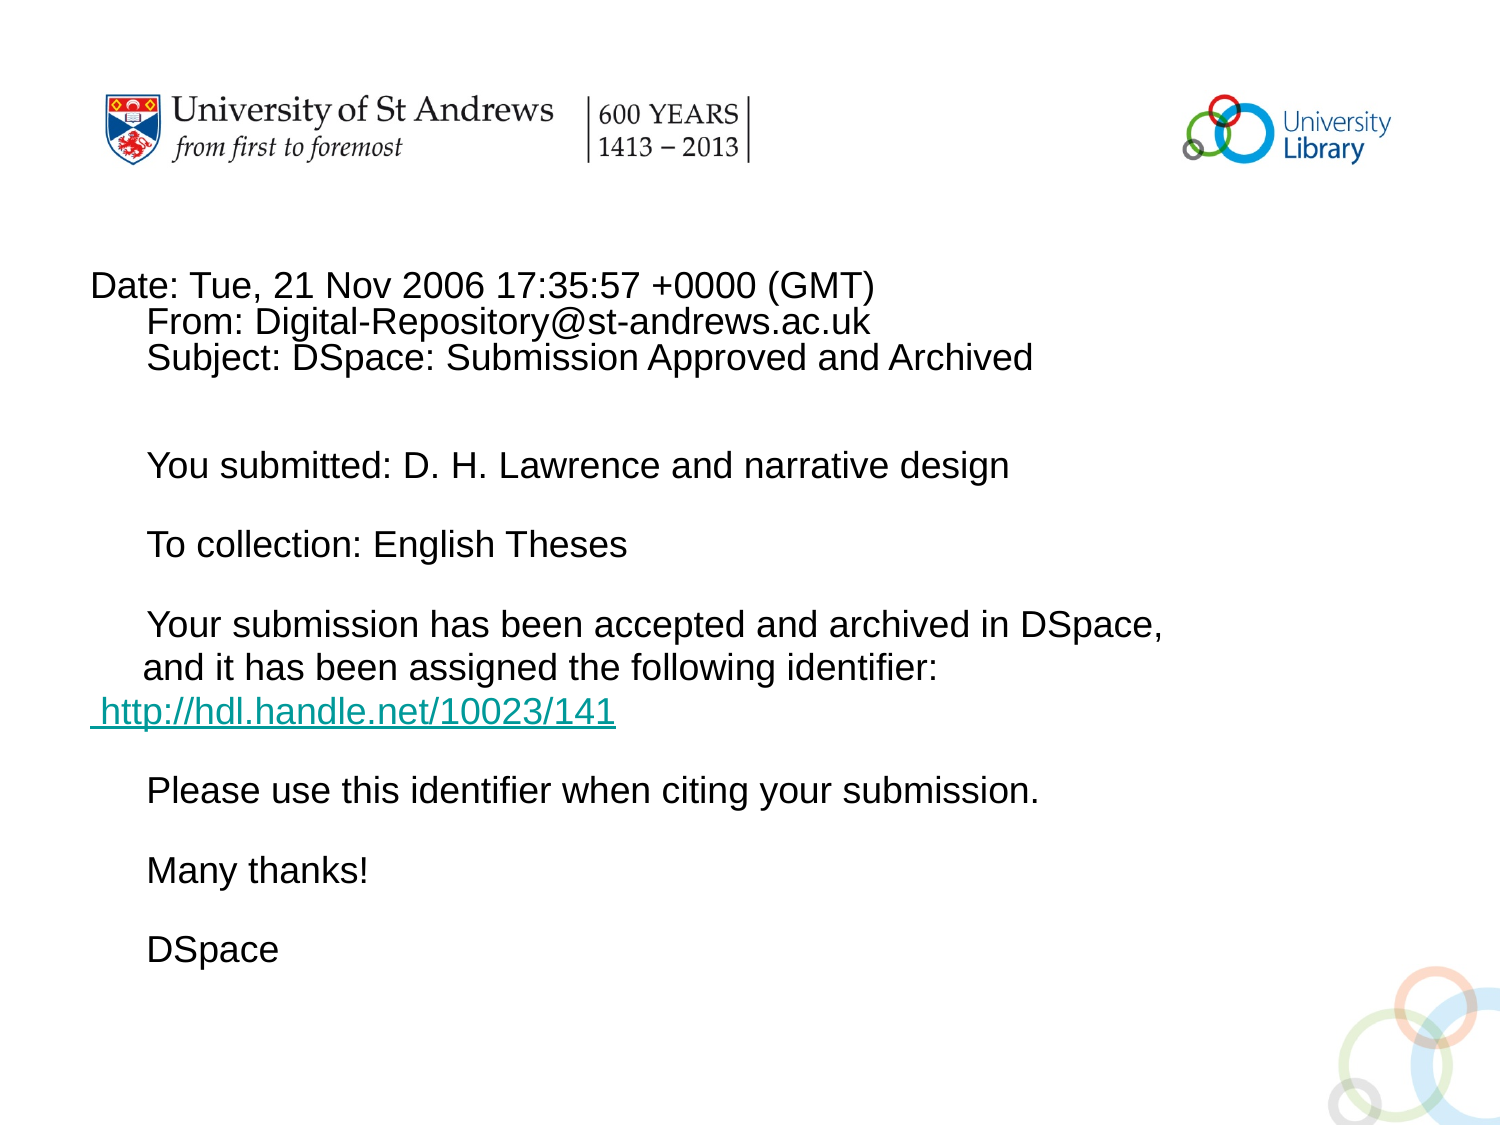

#
Date: Tue, 21 Nov 2006 17:35:57 +0000 (GMT)
From: Digital-Repository@st-andrews.ac.uk
Subject: DSpace: Submission Approved and Archived
You submitted: D. H. Lawrence and narrative design
To collection: English Theses
Your submission has been accepted and archived in DSpace,
     and it has been assigned the following identifier:
 http://hdl.handle.net/10023/141
Please use this identifier when citing your submission.
Many thanks!
DSpace